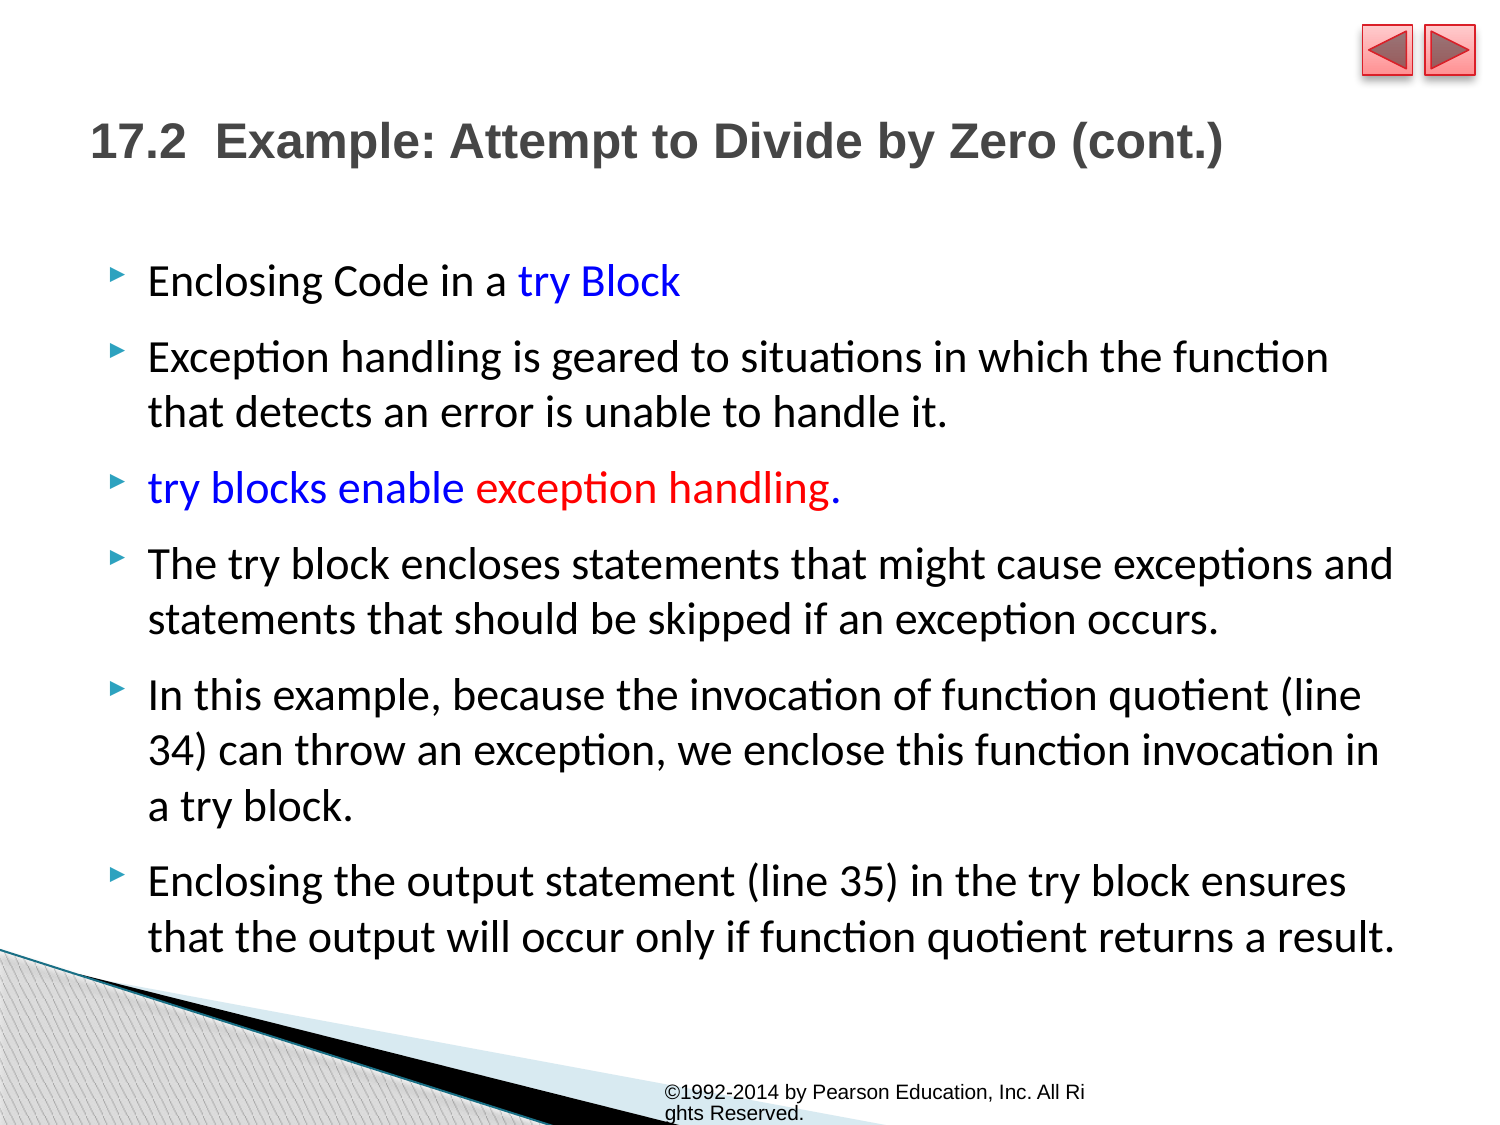

# 17.2  Example: Attempt to Divide by Zero (cont.)
Enclosing Code in a try Block
Exception handling is geared to situations in which the function that detects an error is unable to handle it.
try blocks enable exception handling.
The try block encloses statements that might cause exceptions and statements that should be skipped if an exception occurs.
In this example, because the invocation of function quotient (line 34) can throw an exception, we enclose this function invocation in a try block.
Enclosing the output statement (line 35) in the try block ensures that the output will occur only if function quotient returns a result.
©1992-2014 by Pearson Education, Inc. All Rights Reserved.